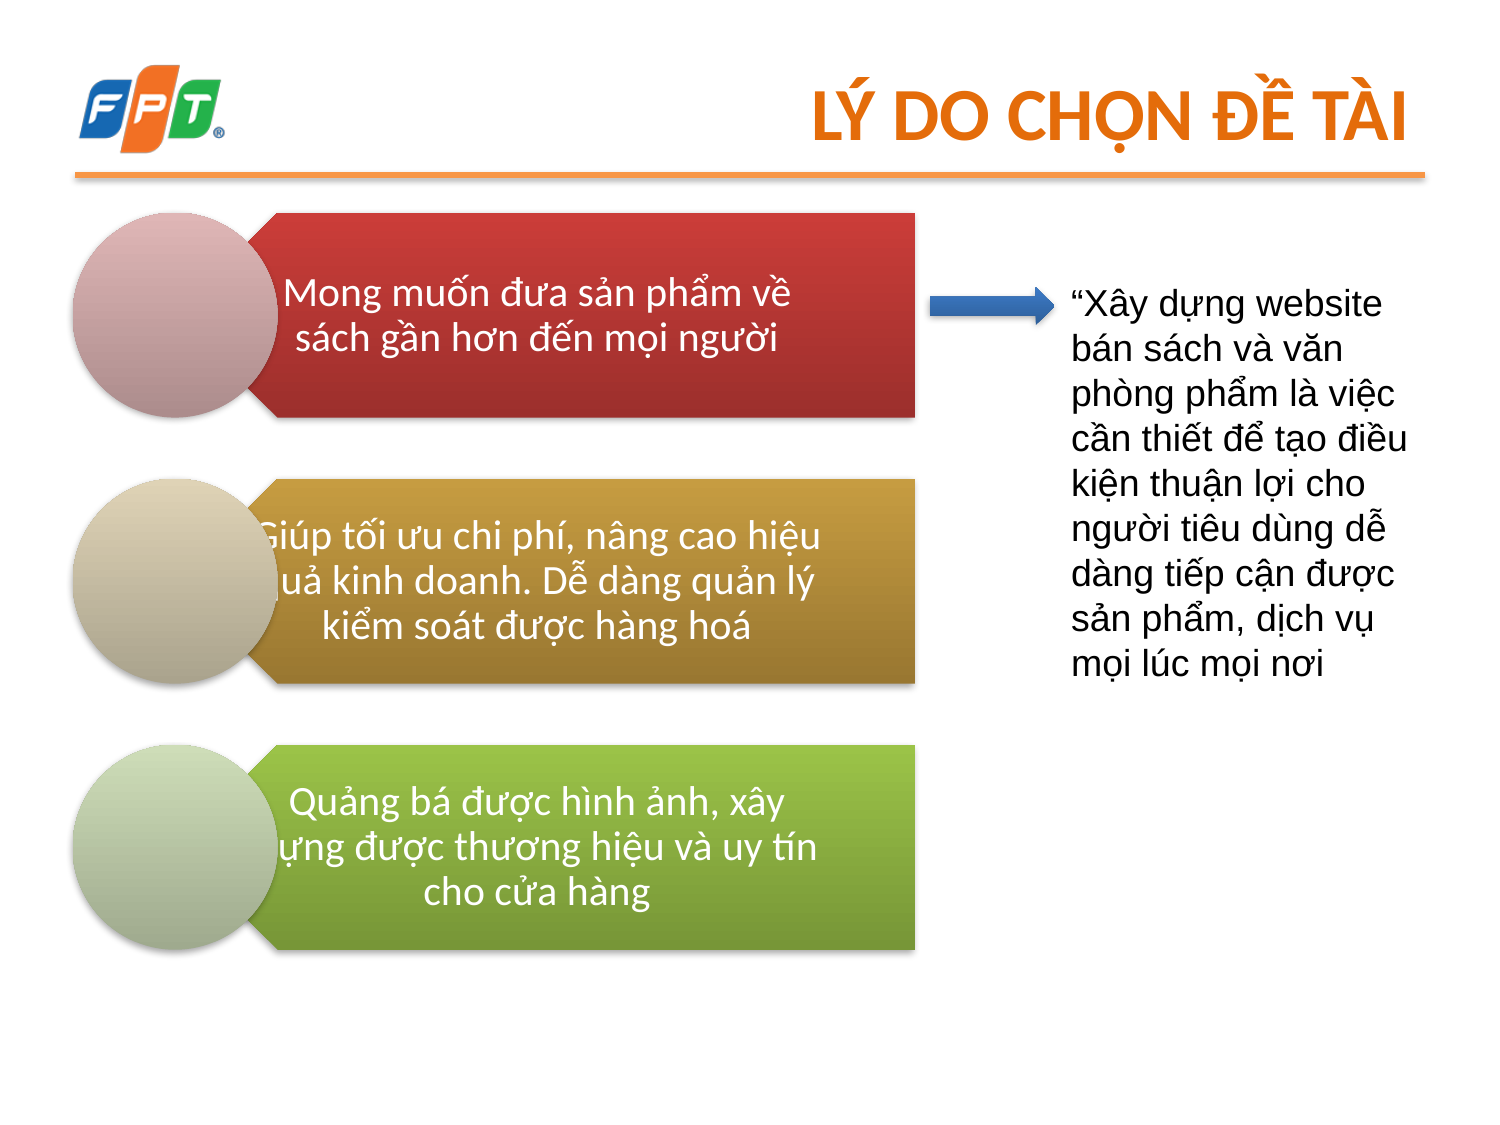

# Lý do chọn đề tài
Mong muốn đưa sản phẩm về sách gần hơn đến mọi người
Giúp tối ưu chi phí, nâng cao hiệu quả kinh doanh. Dễ dàng quản lý kiểm soát được hàng hoá
Quảng bá được hình ảnh, xây dựng được thương hiệu và uy tín cho cửa hàng
“Xây dựng website bán sách và văn phòng phẩm là việc cần thiết để tạo điều kiện thuận lợi cho người tiêu dùng dễ dàng tiếp cận được sản phẩm, dịch vụ mọi lúc mọi nơi